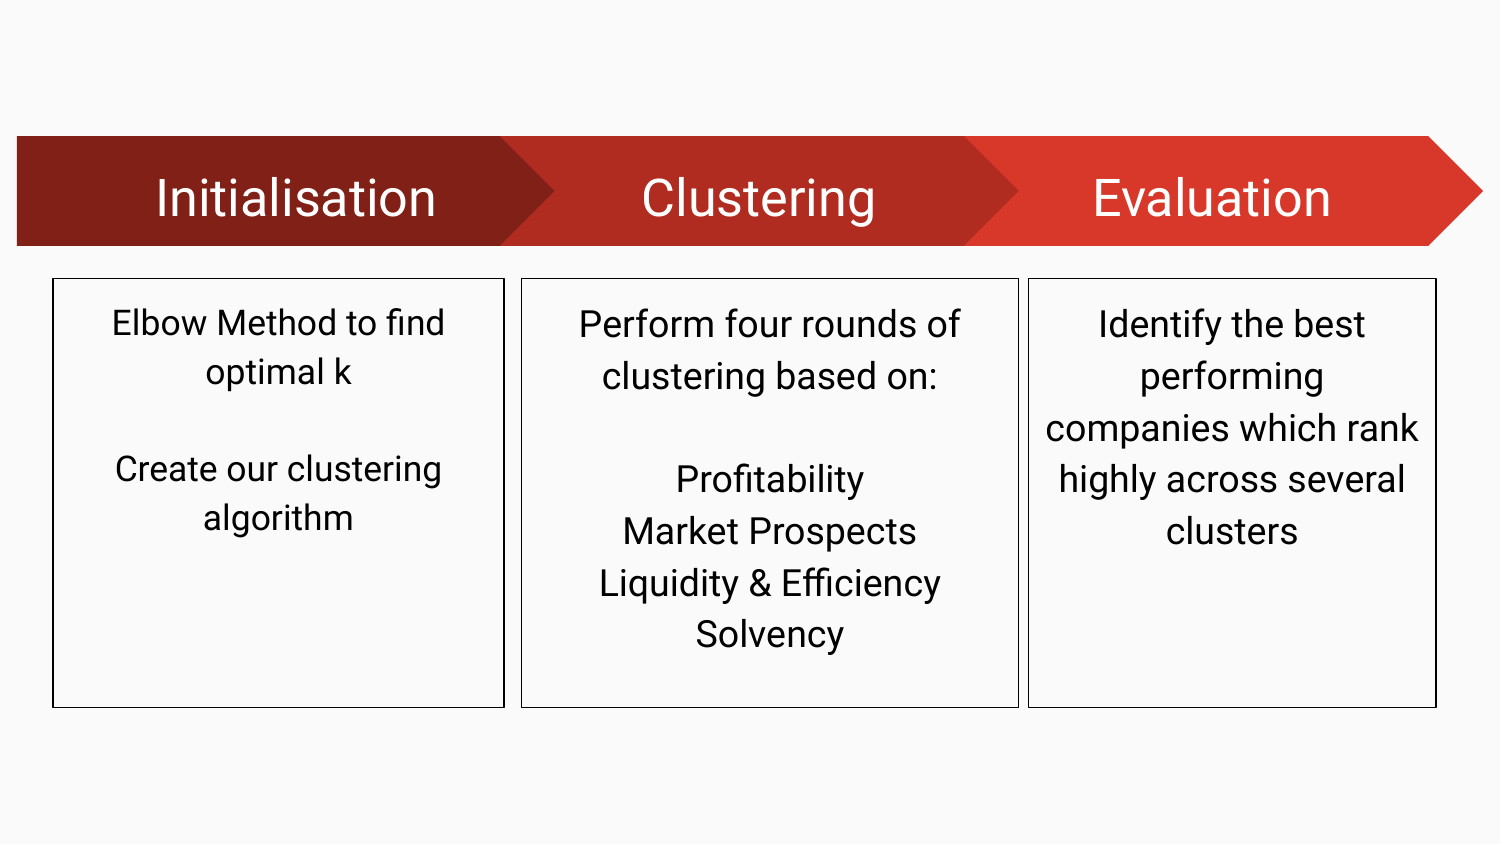

Clustering
Perform four rounds of clustering based on:

Profitability
Market Prospects
Liquidity & Efficiency
Solvency

Evaluation
Identify the best performing companies which rank highly across several clusters
Initialisation
Elbow Method to find optimal k

Create our clustering algorithm